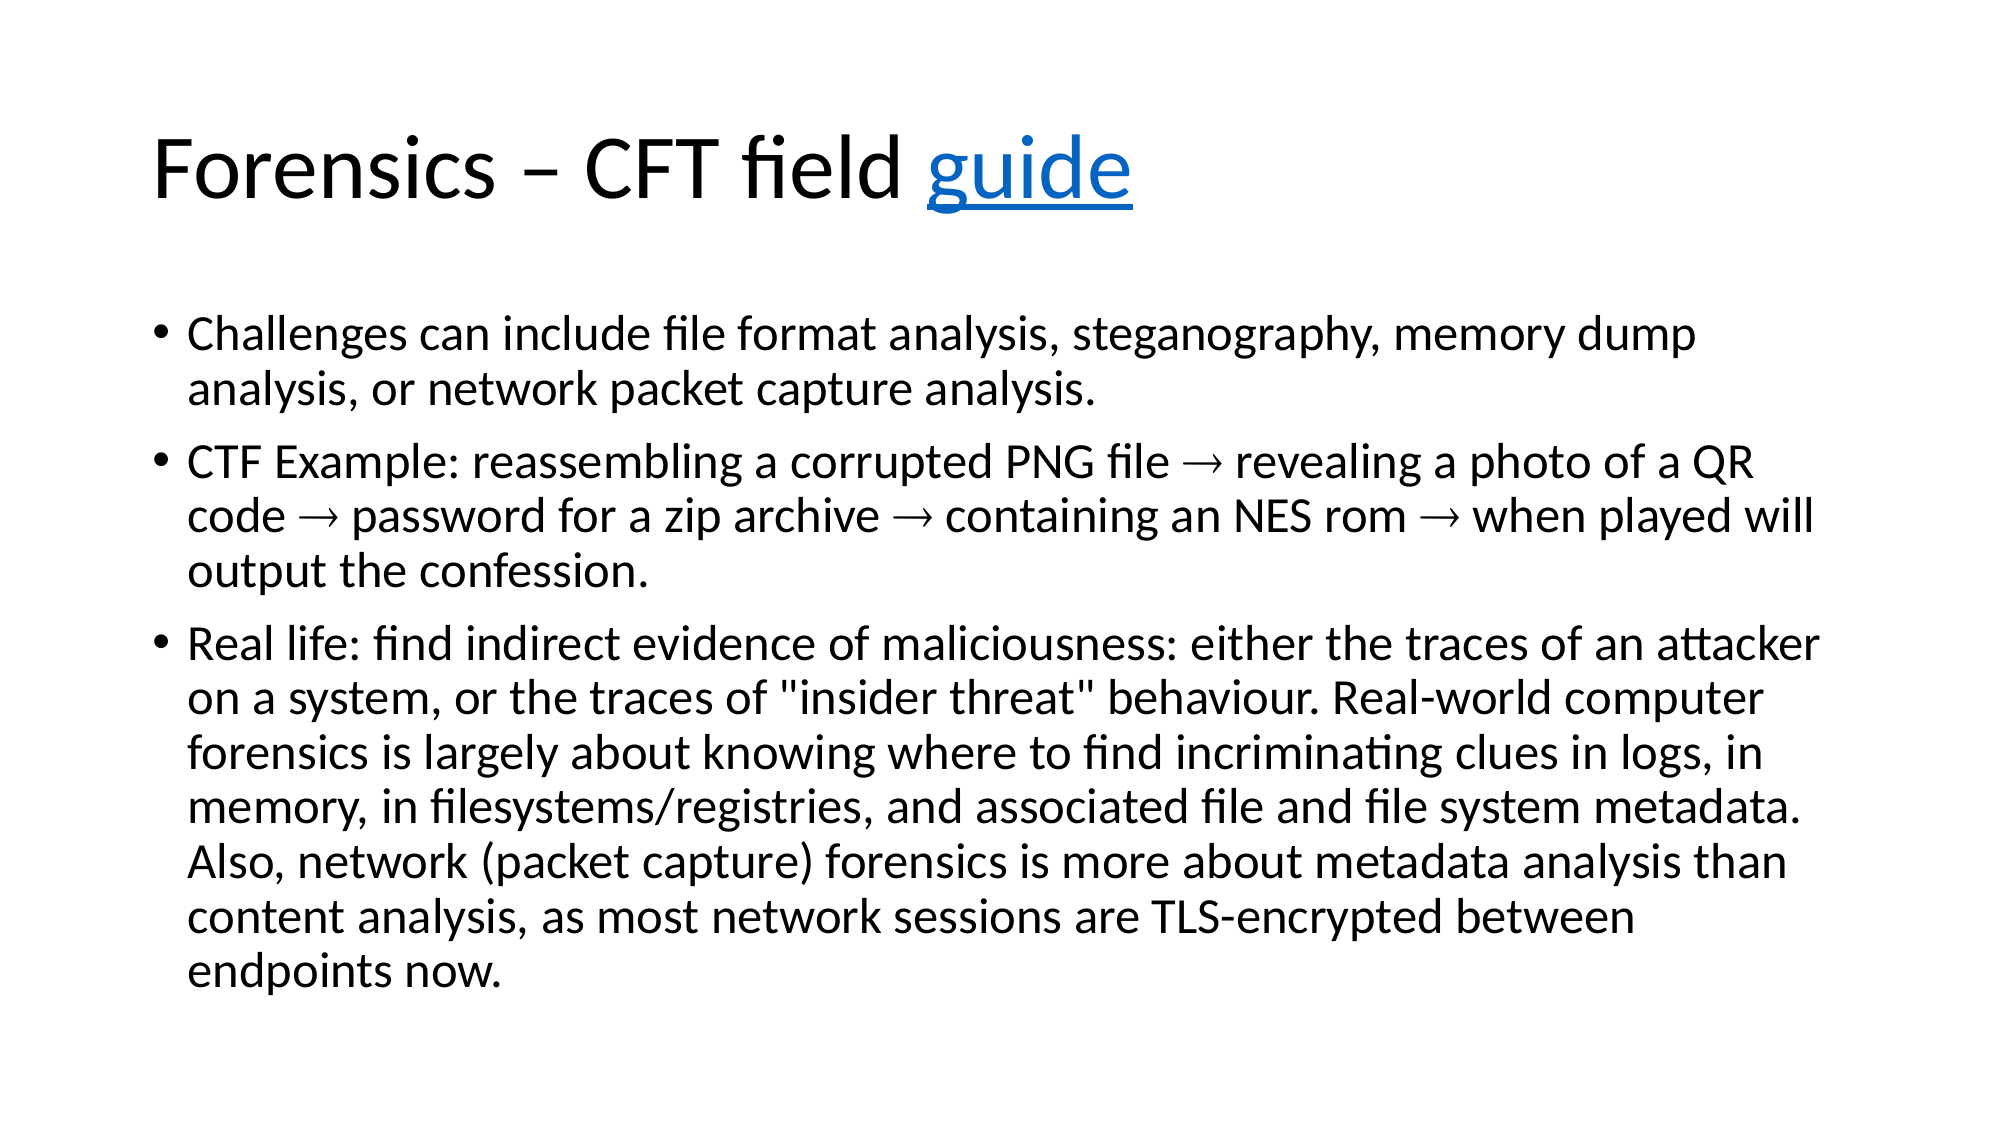

# Forensics – CFT field guide
Challenges can include file format analysis, steganography, memory dump analysis, or network packet capture analysis.
CTF Example: reassembling a corrupted PNG file → revealing a photo of a QR code → password for a zip archive → containing an NES rom → when played will output the confession.
Real life: find indirect evidence of maliciousness: either the traces of an attacker on a system, or the traces of "insider threat" behaviour. Real-world computer forensics is largely about knowing where to find incriminating clues in logs, in memory, in filesystems/registries, and associated file and file system metadata. Also, network (packet capture) forensics is more about metadata analysis than content analysis, as most network sessions are TLS-encrypted between endpoints now.